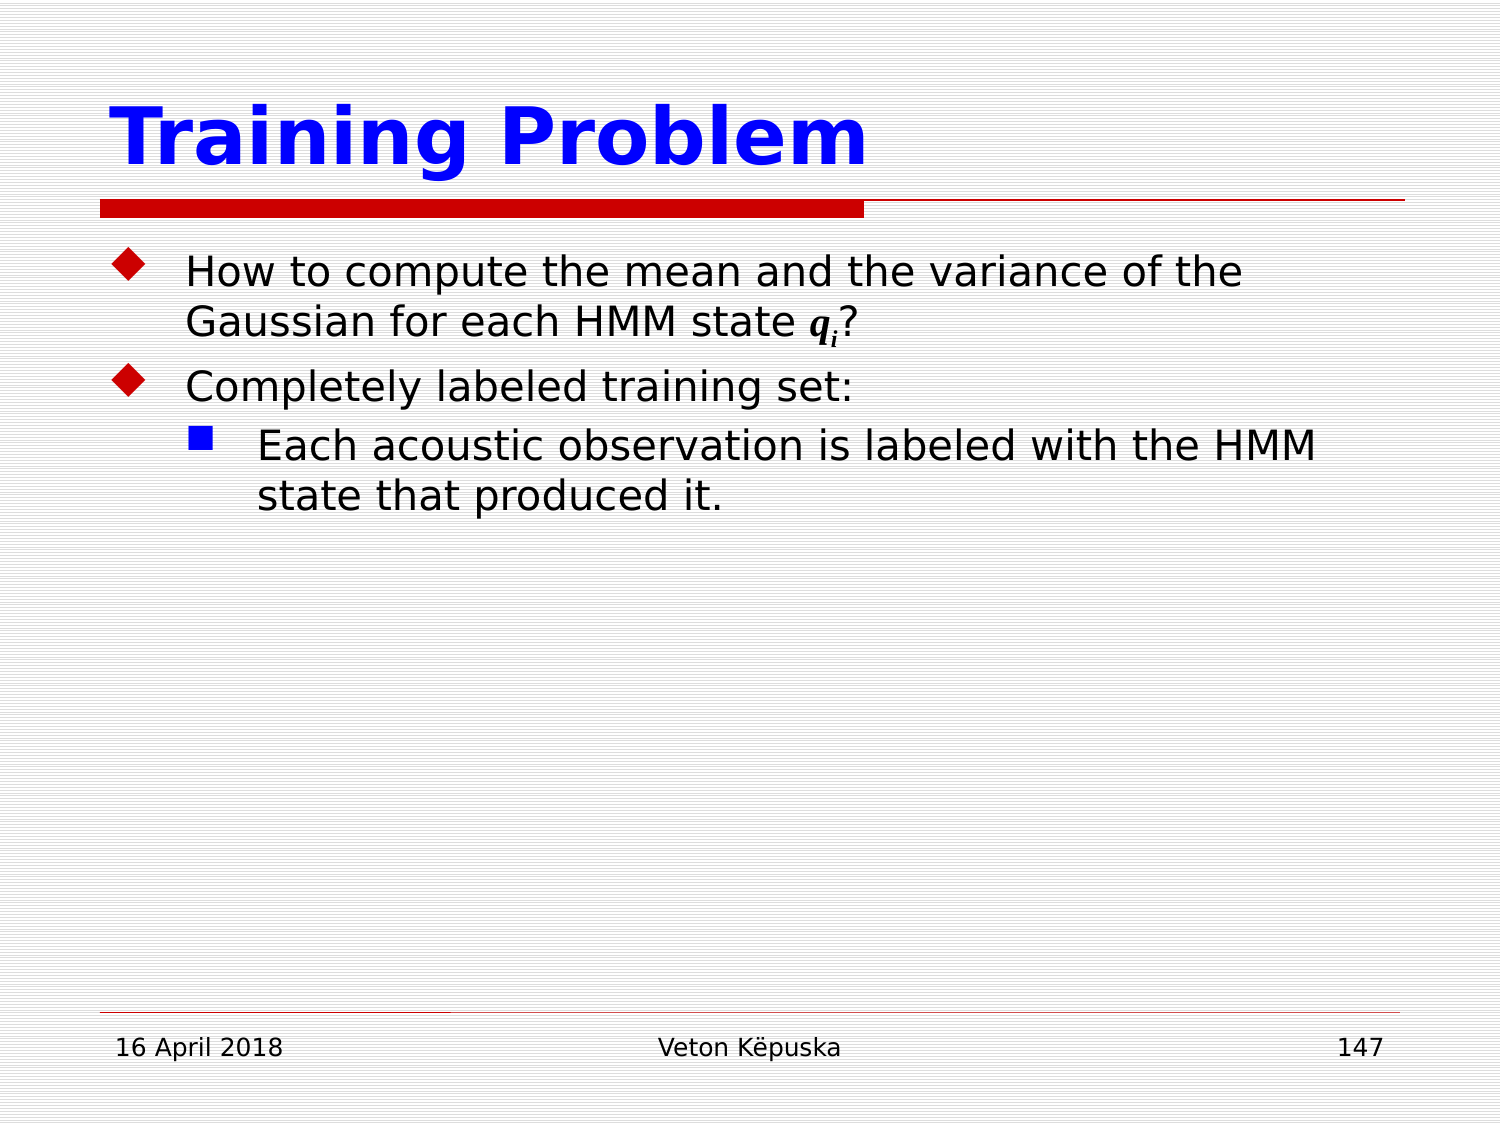

# Training Problem
How to compute the mean and the variance of the Gaussian for each HMM state qi?
Completely labeled training set:
Each acoustic observation is labeled with the HMM state that produced it.
16 April 2018
Veton Këpuska
147